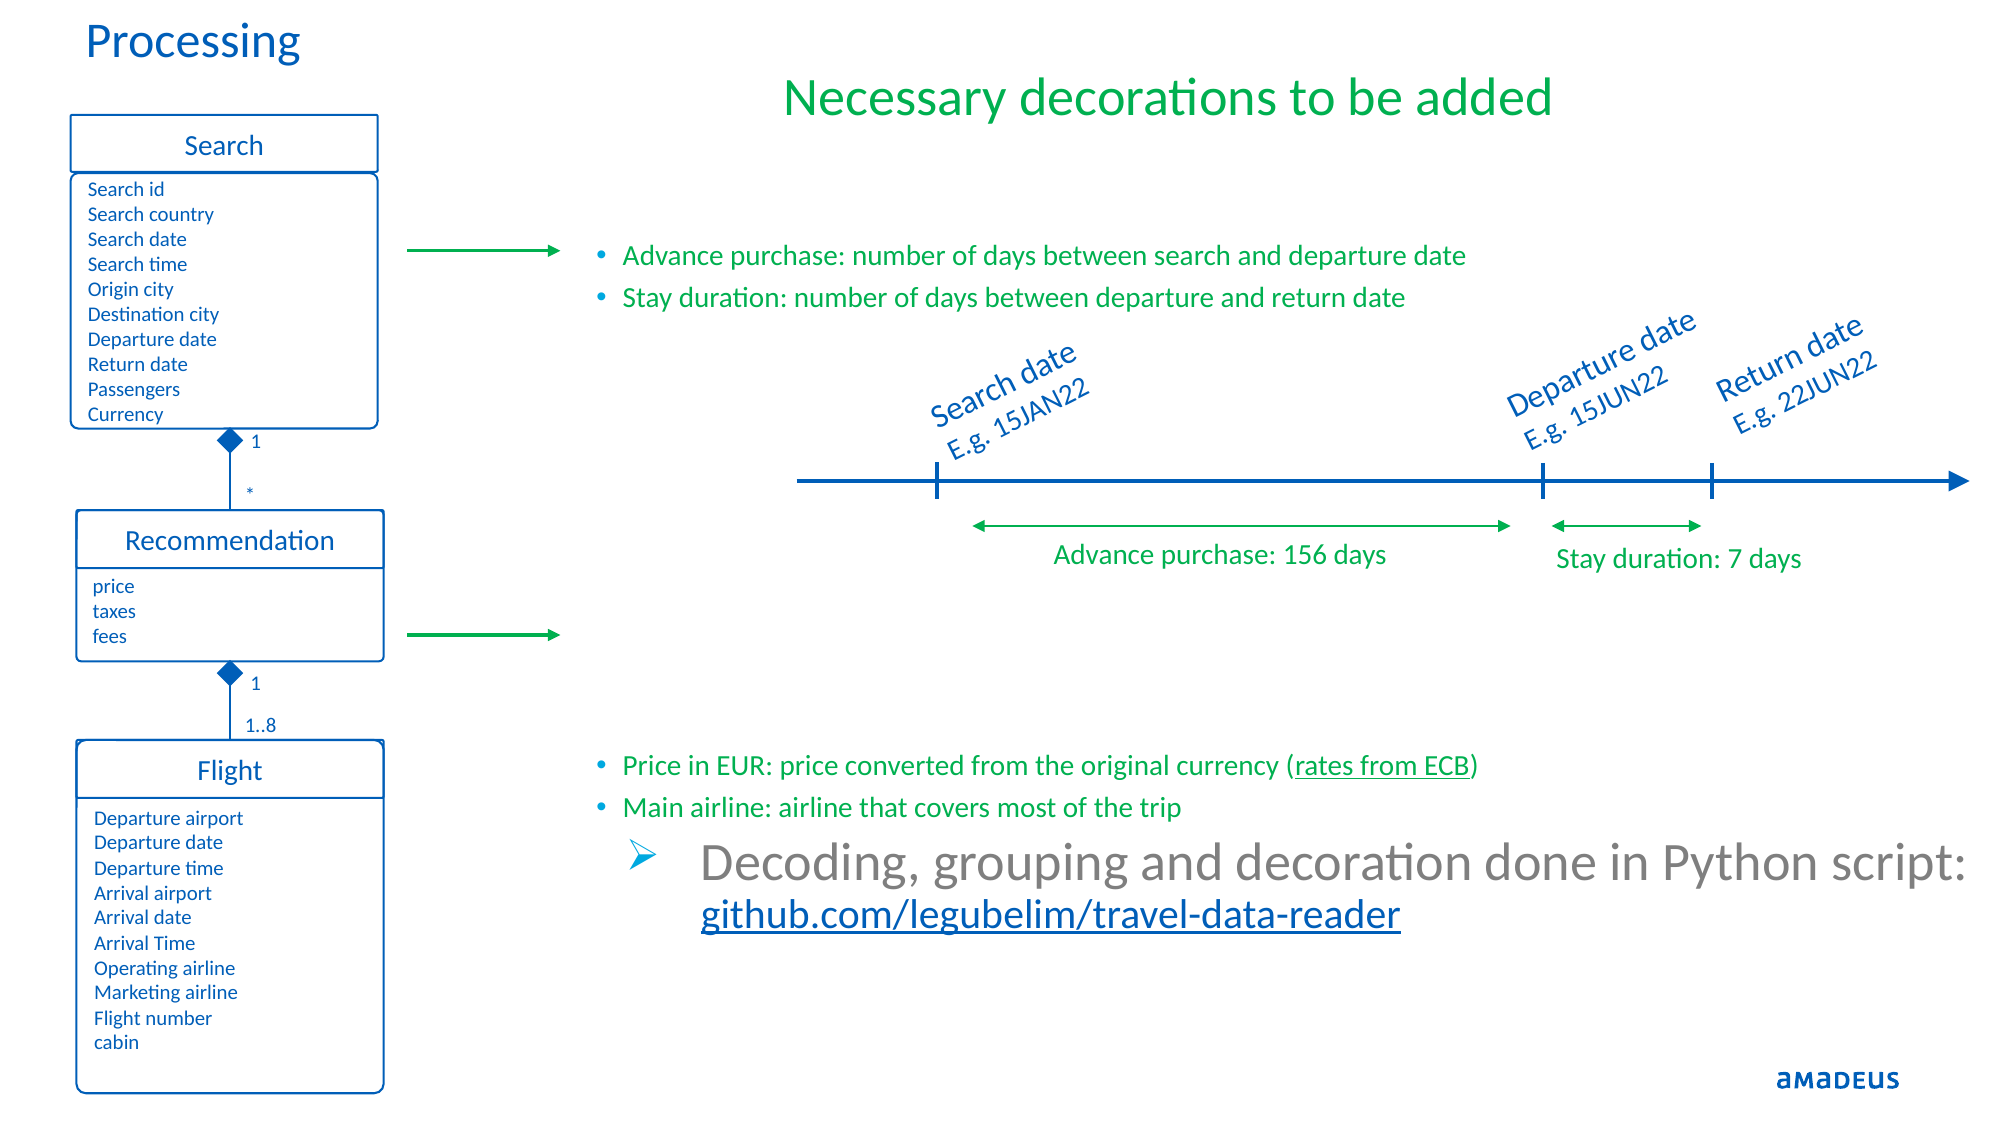

# Processing
Necessary decorations to be added

Advance purchase: number of days between search and departure date
Stay duration: number of days between departure and return date

Price in EUR: price converted from the original currency (rates from ECB)
Main airline: airline that covers most of the trip

Search
Search id
Search country
Search date
Search time
Origin city
Destination city
Departure date
Return date
Passengers
Currency
Return date
E.g. 22JUN22
Departure date
E.g. 15JUN22
Search date
E.g. 15JAN22
1

*
Recommendation

price
taxes
fees
Advance purchase: 156 days
Stay duration: 7 days

1
1..8

Departure airport
Departure date
Departure time
Arrival airport
Arrival date
Arrival Time
Operating airline
Marketing airline
Flight number
cabin
Flight
Decoding, grouping and decoration done in Python script: github.com/legubelim/travel-data-reader